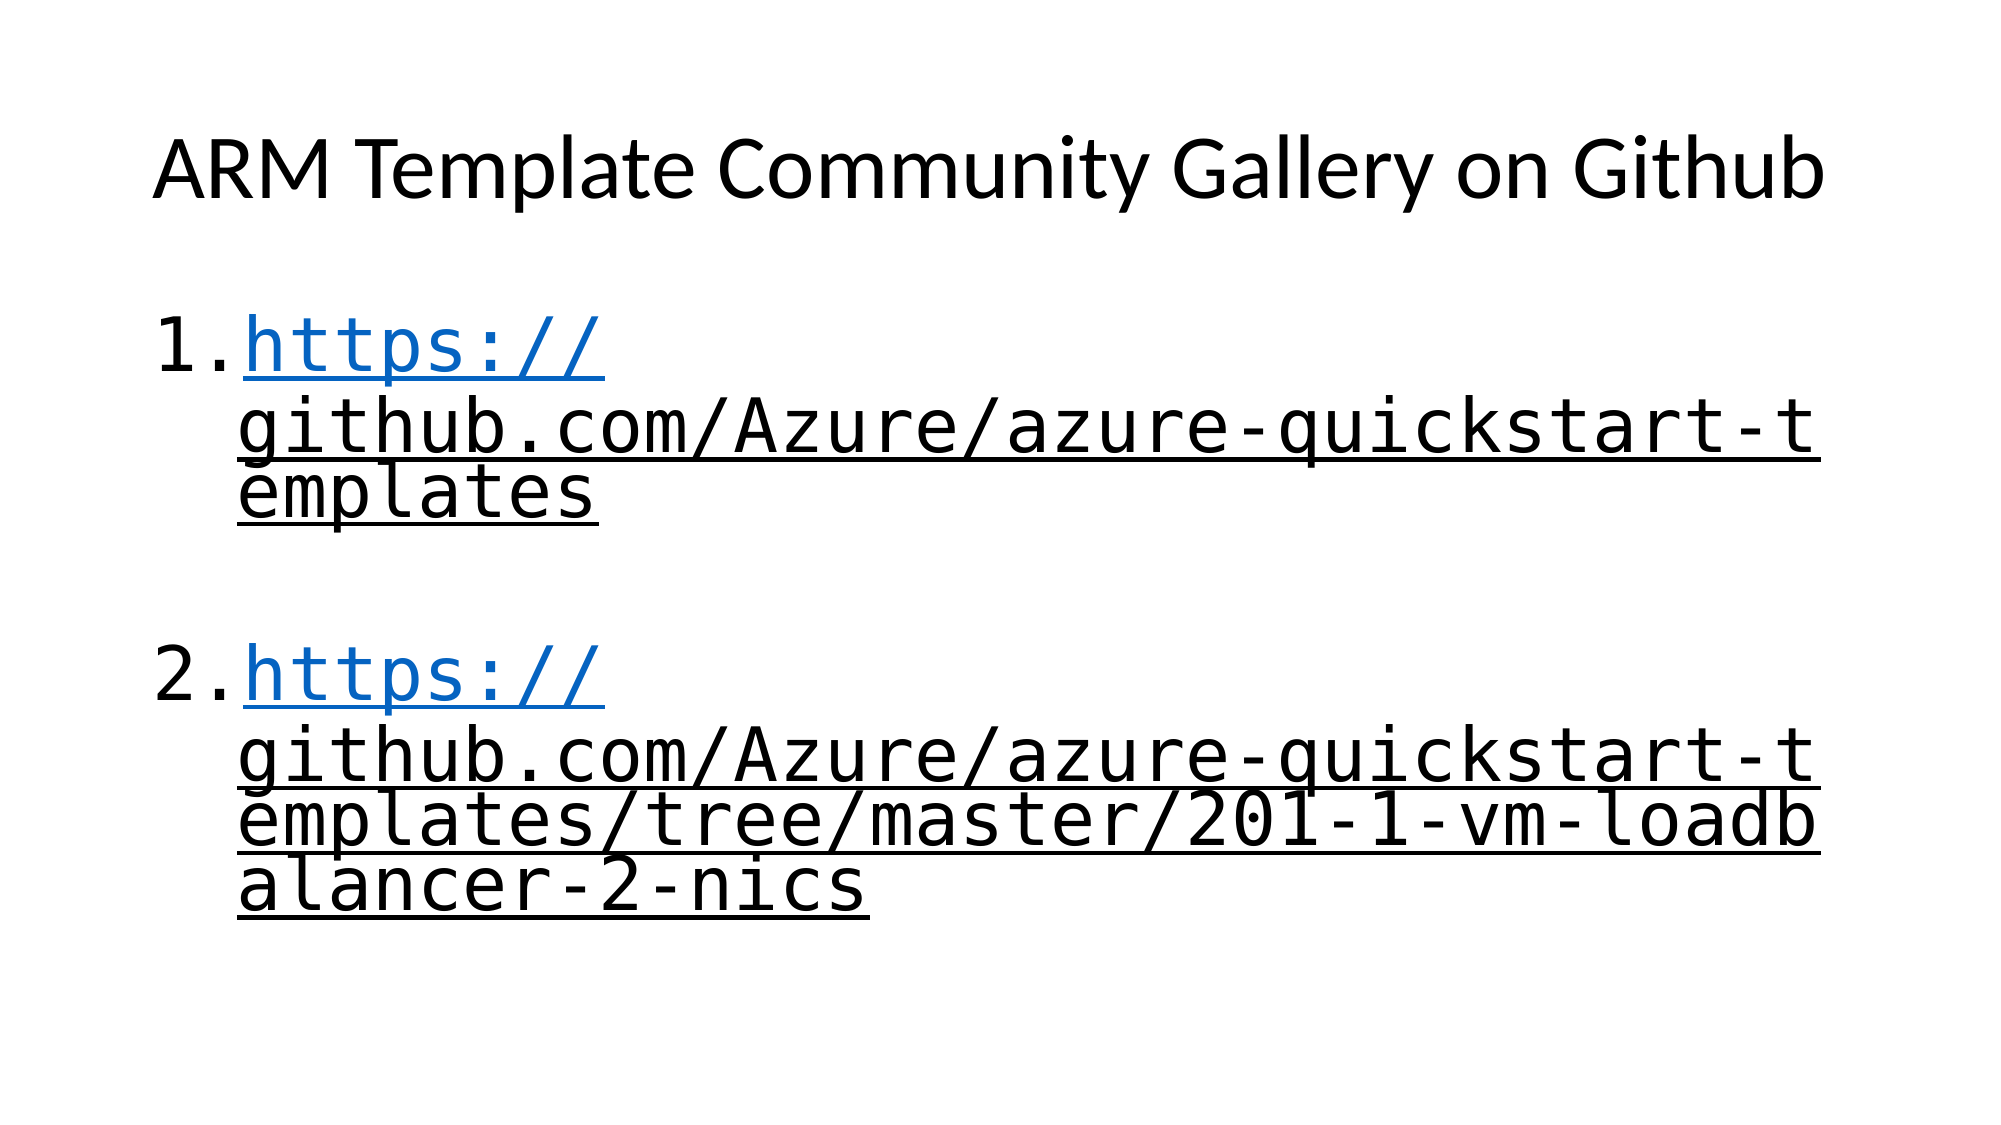

# ARM Template Community Gallery on Github
https://github.com/Azure/azure-quickstart-templates
https://github.com/Azure/azure-quickstart-templates/tree/master/201-1-vm-loadbalancer-2-nics